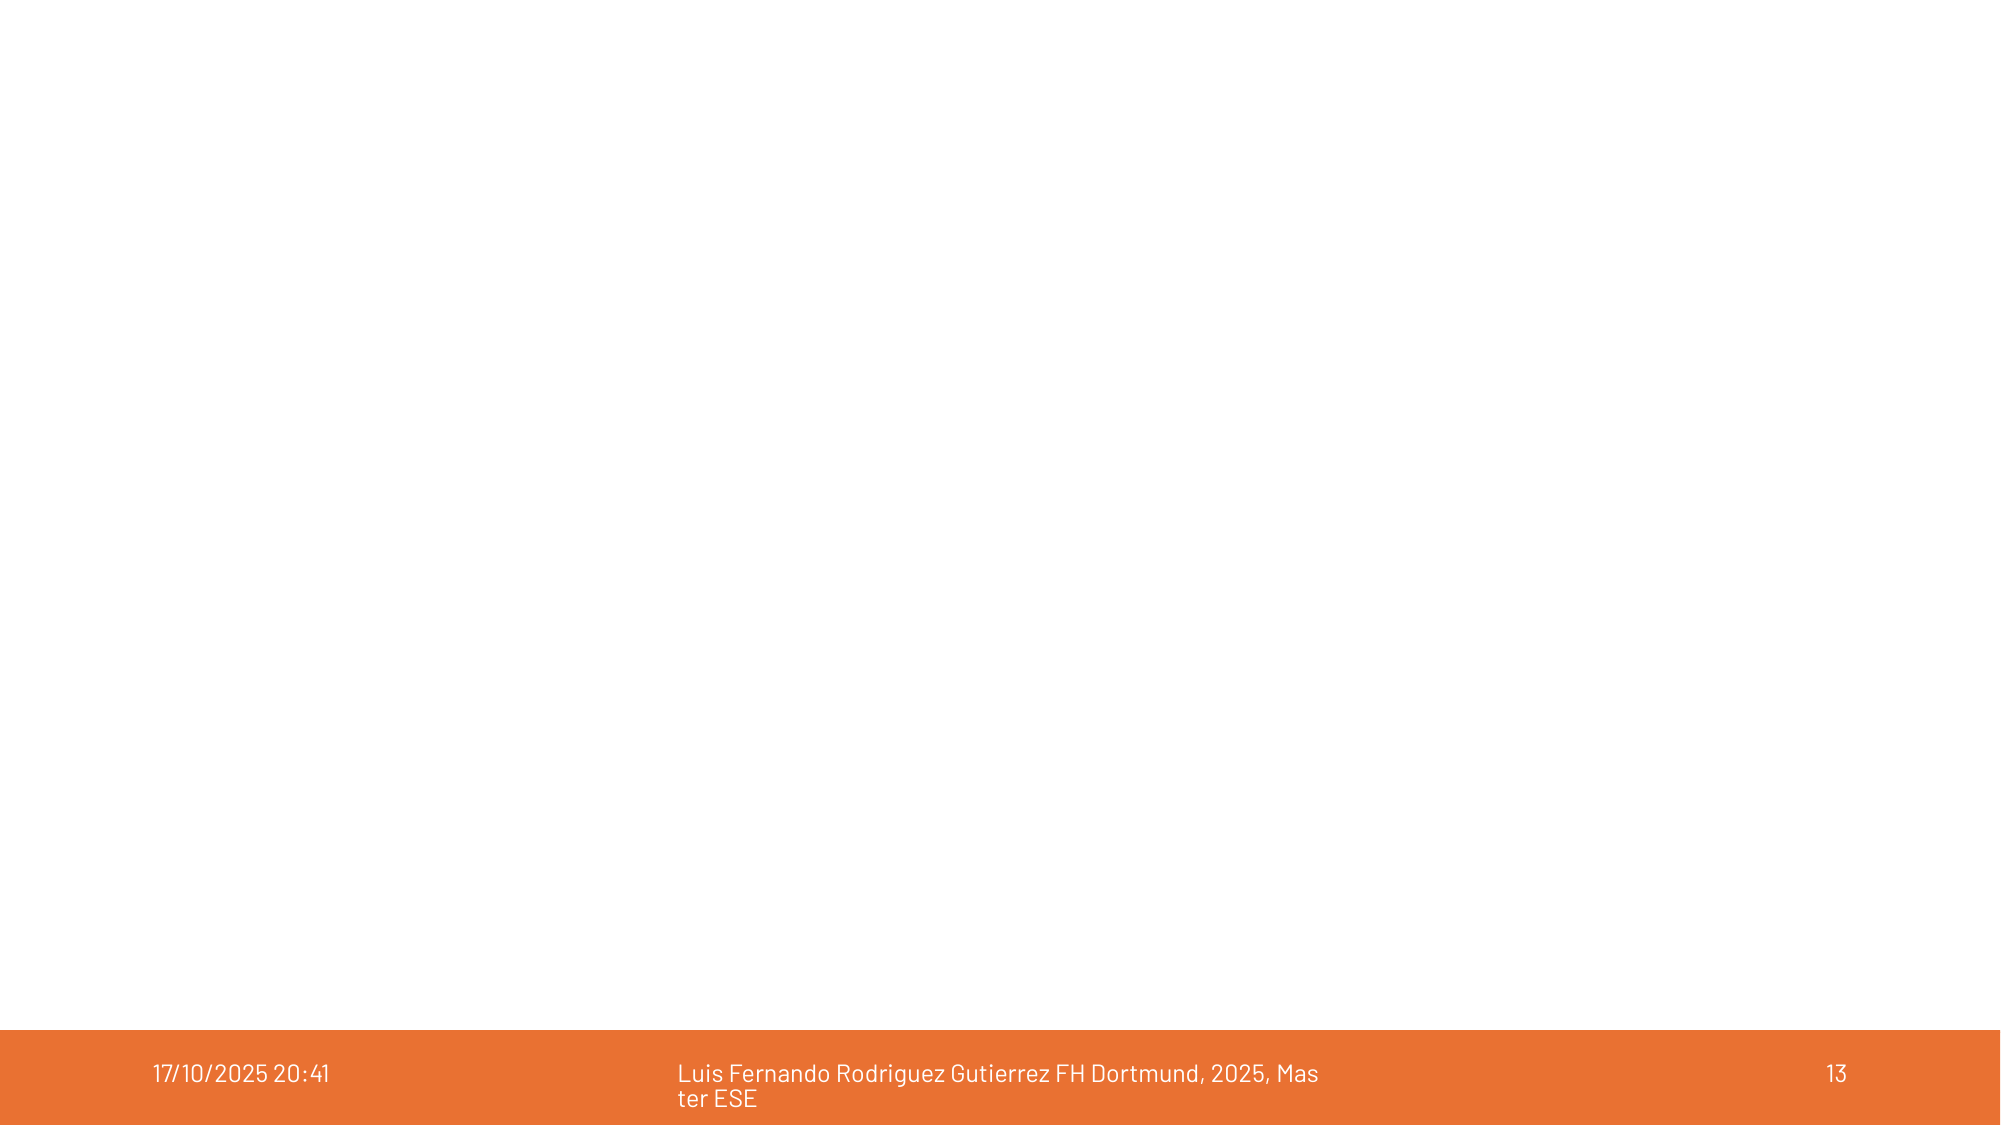

#

17/10/2025 20:41
Luis Fernando Rodriguez Gutierrez FH Dortmund, 2025, Master ESE
13